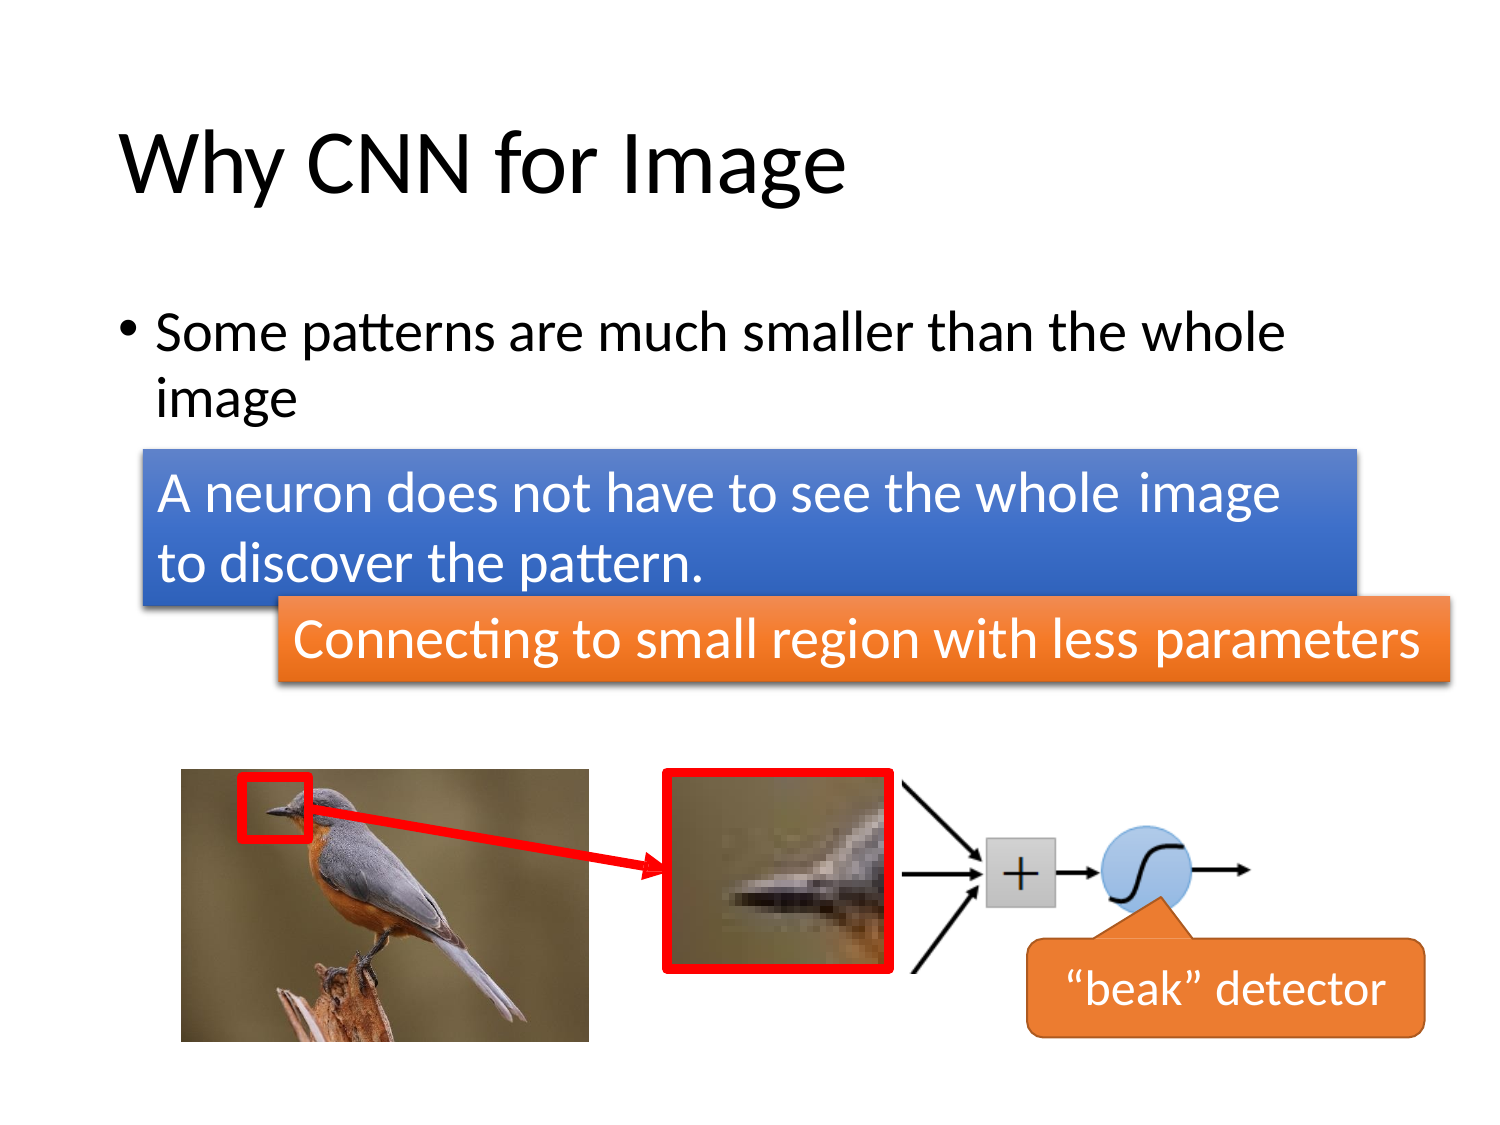

# Why CNN for Image
Some patterns are much smaller than the whole
image
A neuron does not have to see the whole image
to discover the pattern.
Connecting to small region with less parameters

“beak” detector